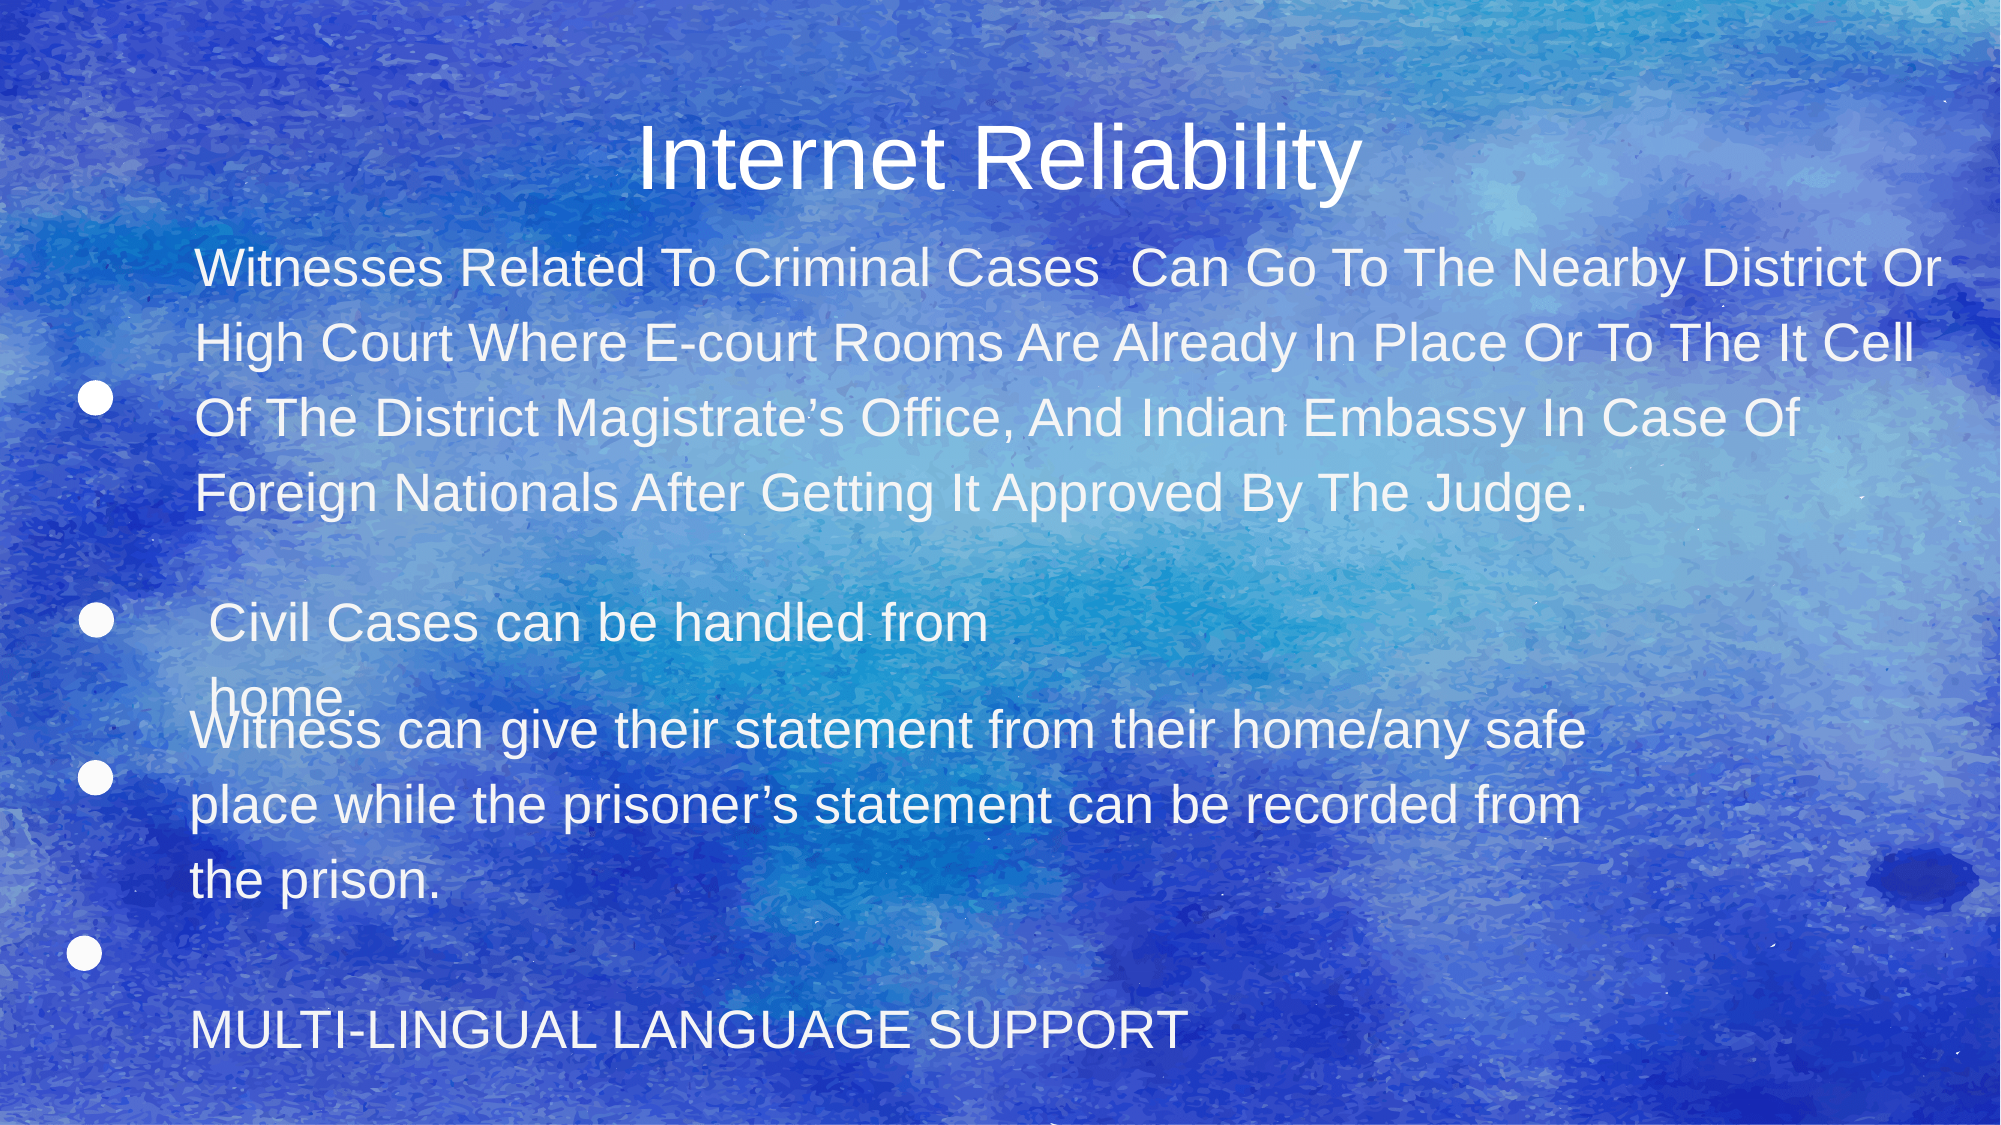

Internet Reliability
Witnesses Related To Criminal Cases  Can Go To The Nearby District Or High Court Where E-court Rooms Are Already In Place Or To The It Cell Of The District Magistrate’s Office, And Indian Embassy In Case Of Foreign Nationals After Getting It Approved By The Judge.

Civil Cases can be handled from home.

Witness can give their statement from their home/any safe place while the prisoner’s statement can be recorded from the prison.

MULTI-LINGUAL LANGUAGE SUPPORT